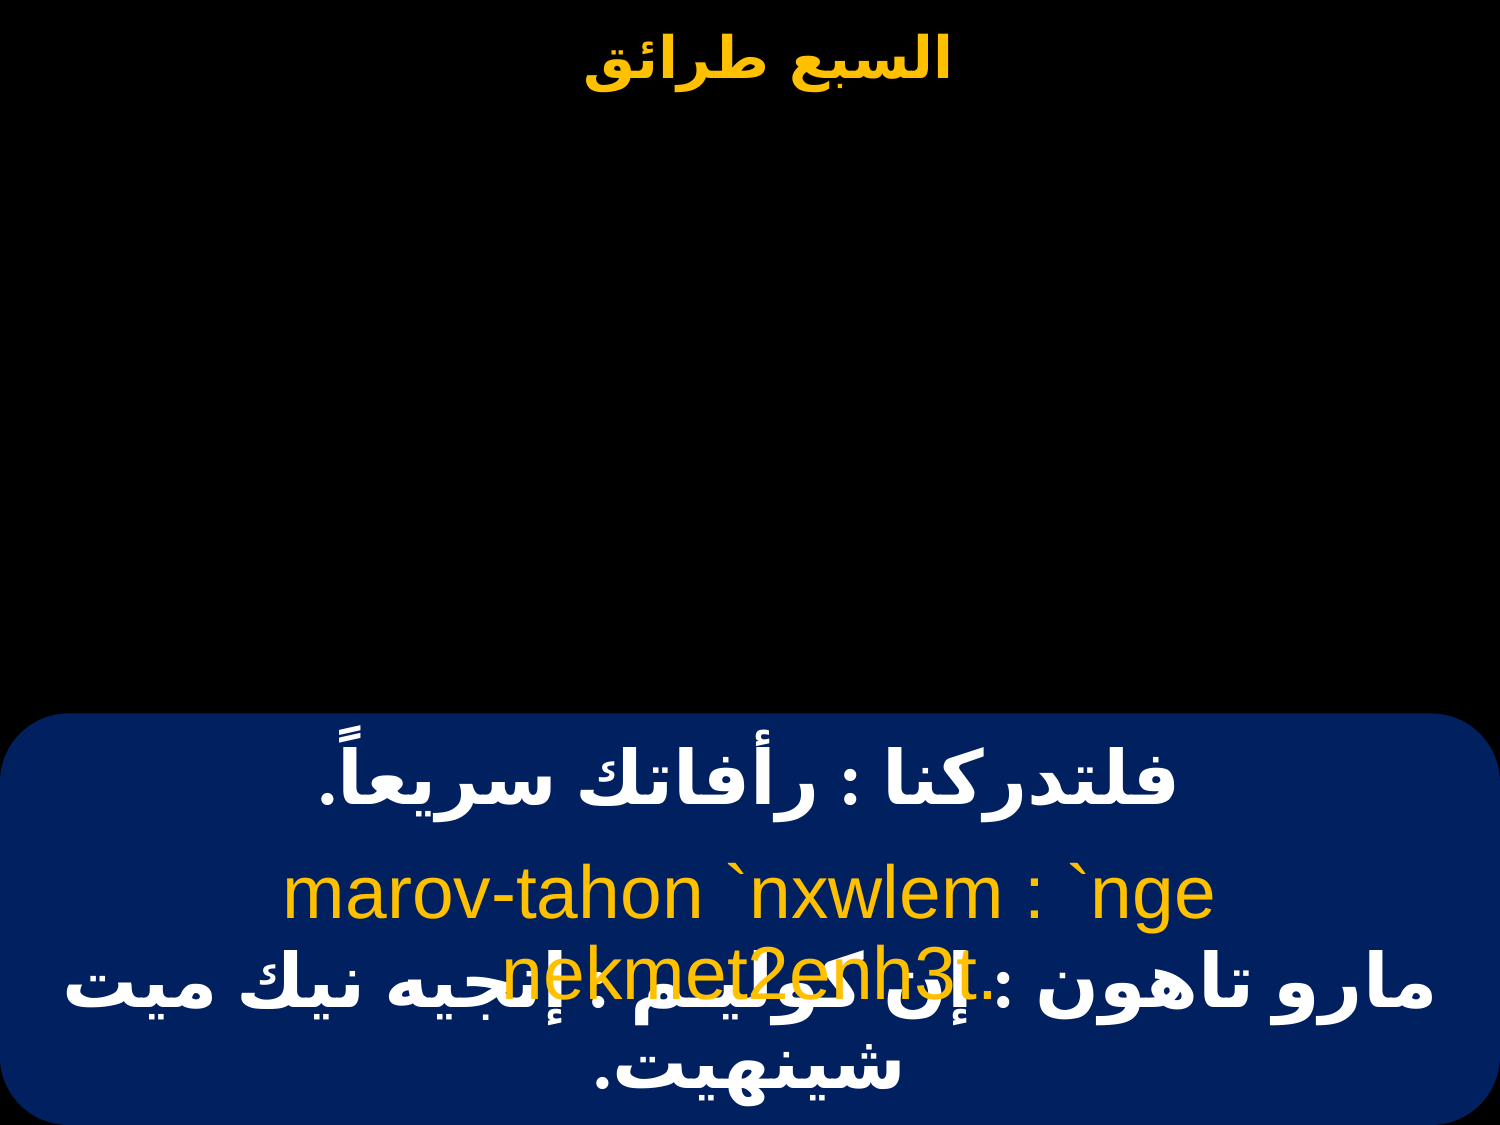

# فلتدركنا : رأفاتك سريعاً.
marov-tahon `nxwlem : `nge nekmet2enh3t.
مارو تاهون : إن كوليـم : إنجيه نيك ميت شينهيت.